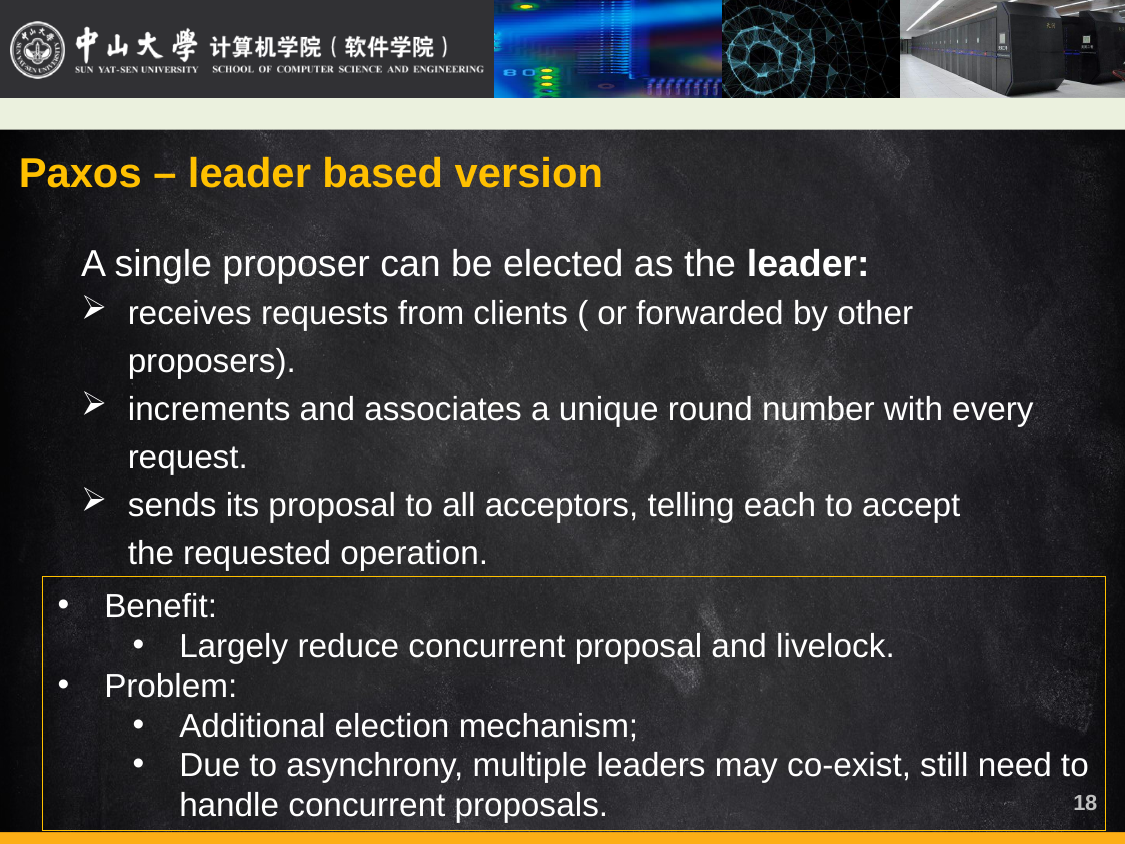

Paxos – leader based version
A single proposer can be elected as the leader:
receives requests from clients ( or forwarded by other proposers).
increments and associates a unique round number with every request.
sends its proposal to all acceptors, telling each to accept
the requested operation.

Benefit:
Largely reduce concurrent proposal and livelock.
Problem:
Additional election mechanism;
Due to asynchrony, multiple leaders may co-exist, still need to handle concurrent proposals.